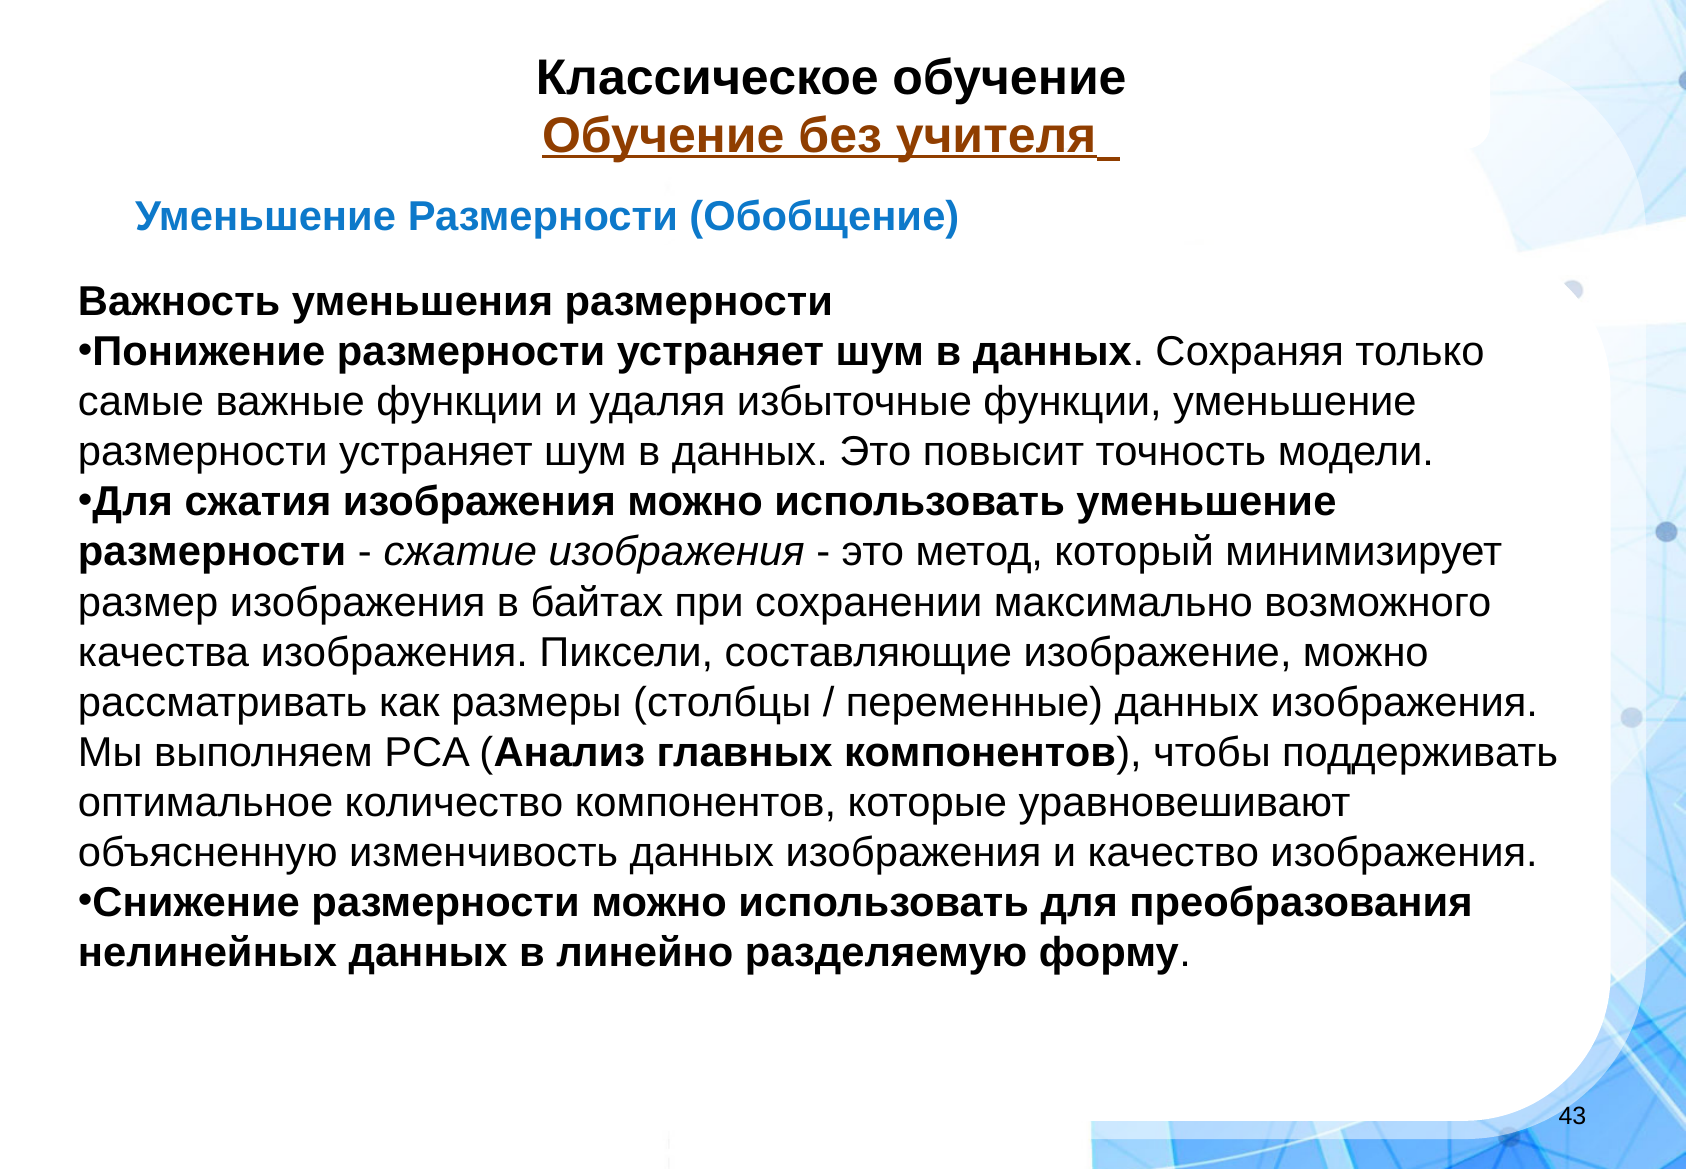

Machine Learning

Классическое обучение
Обучение без учителя

Уменьшение Размерности (Обобщение)

Важность уменьшения размерности
Понижение размерности устраняет шум в данных. Сохраняя только самые важные функции и удаляя избыточные функции, уменьшение размерности устраняет шум в данных. Это повысит точность модели.
Для сжатия изображения можно использовать уменьшение размерности - сжатие изображения - это метод, который минимизирует размер изображения в байтах при сохранении максимально возможного качества изображения. Пиксели, составляющие изображение, можно рассматривать как размеры (столбцы / переменные) данных изображения. Мы выполняем PCA (Анализ главных компонентов), чтобы поддерживать оптимальное количество компонентов, которые уравновешивают объясненную изменчивость данных изображения и качество изображения.
Снижение размерности можно использовать для преобразования нелинейных данных в линейно разделяемую форму.
43